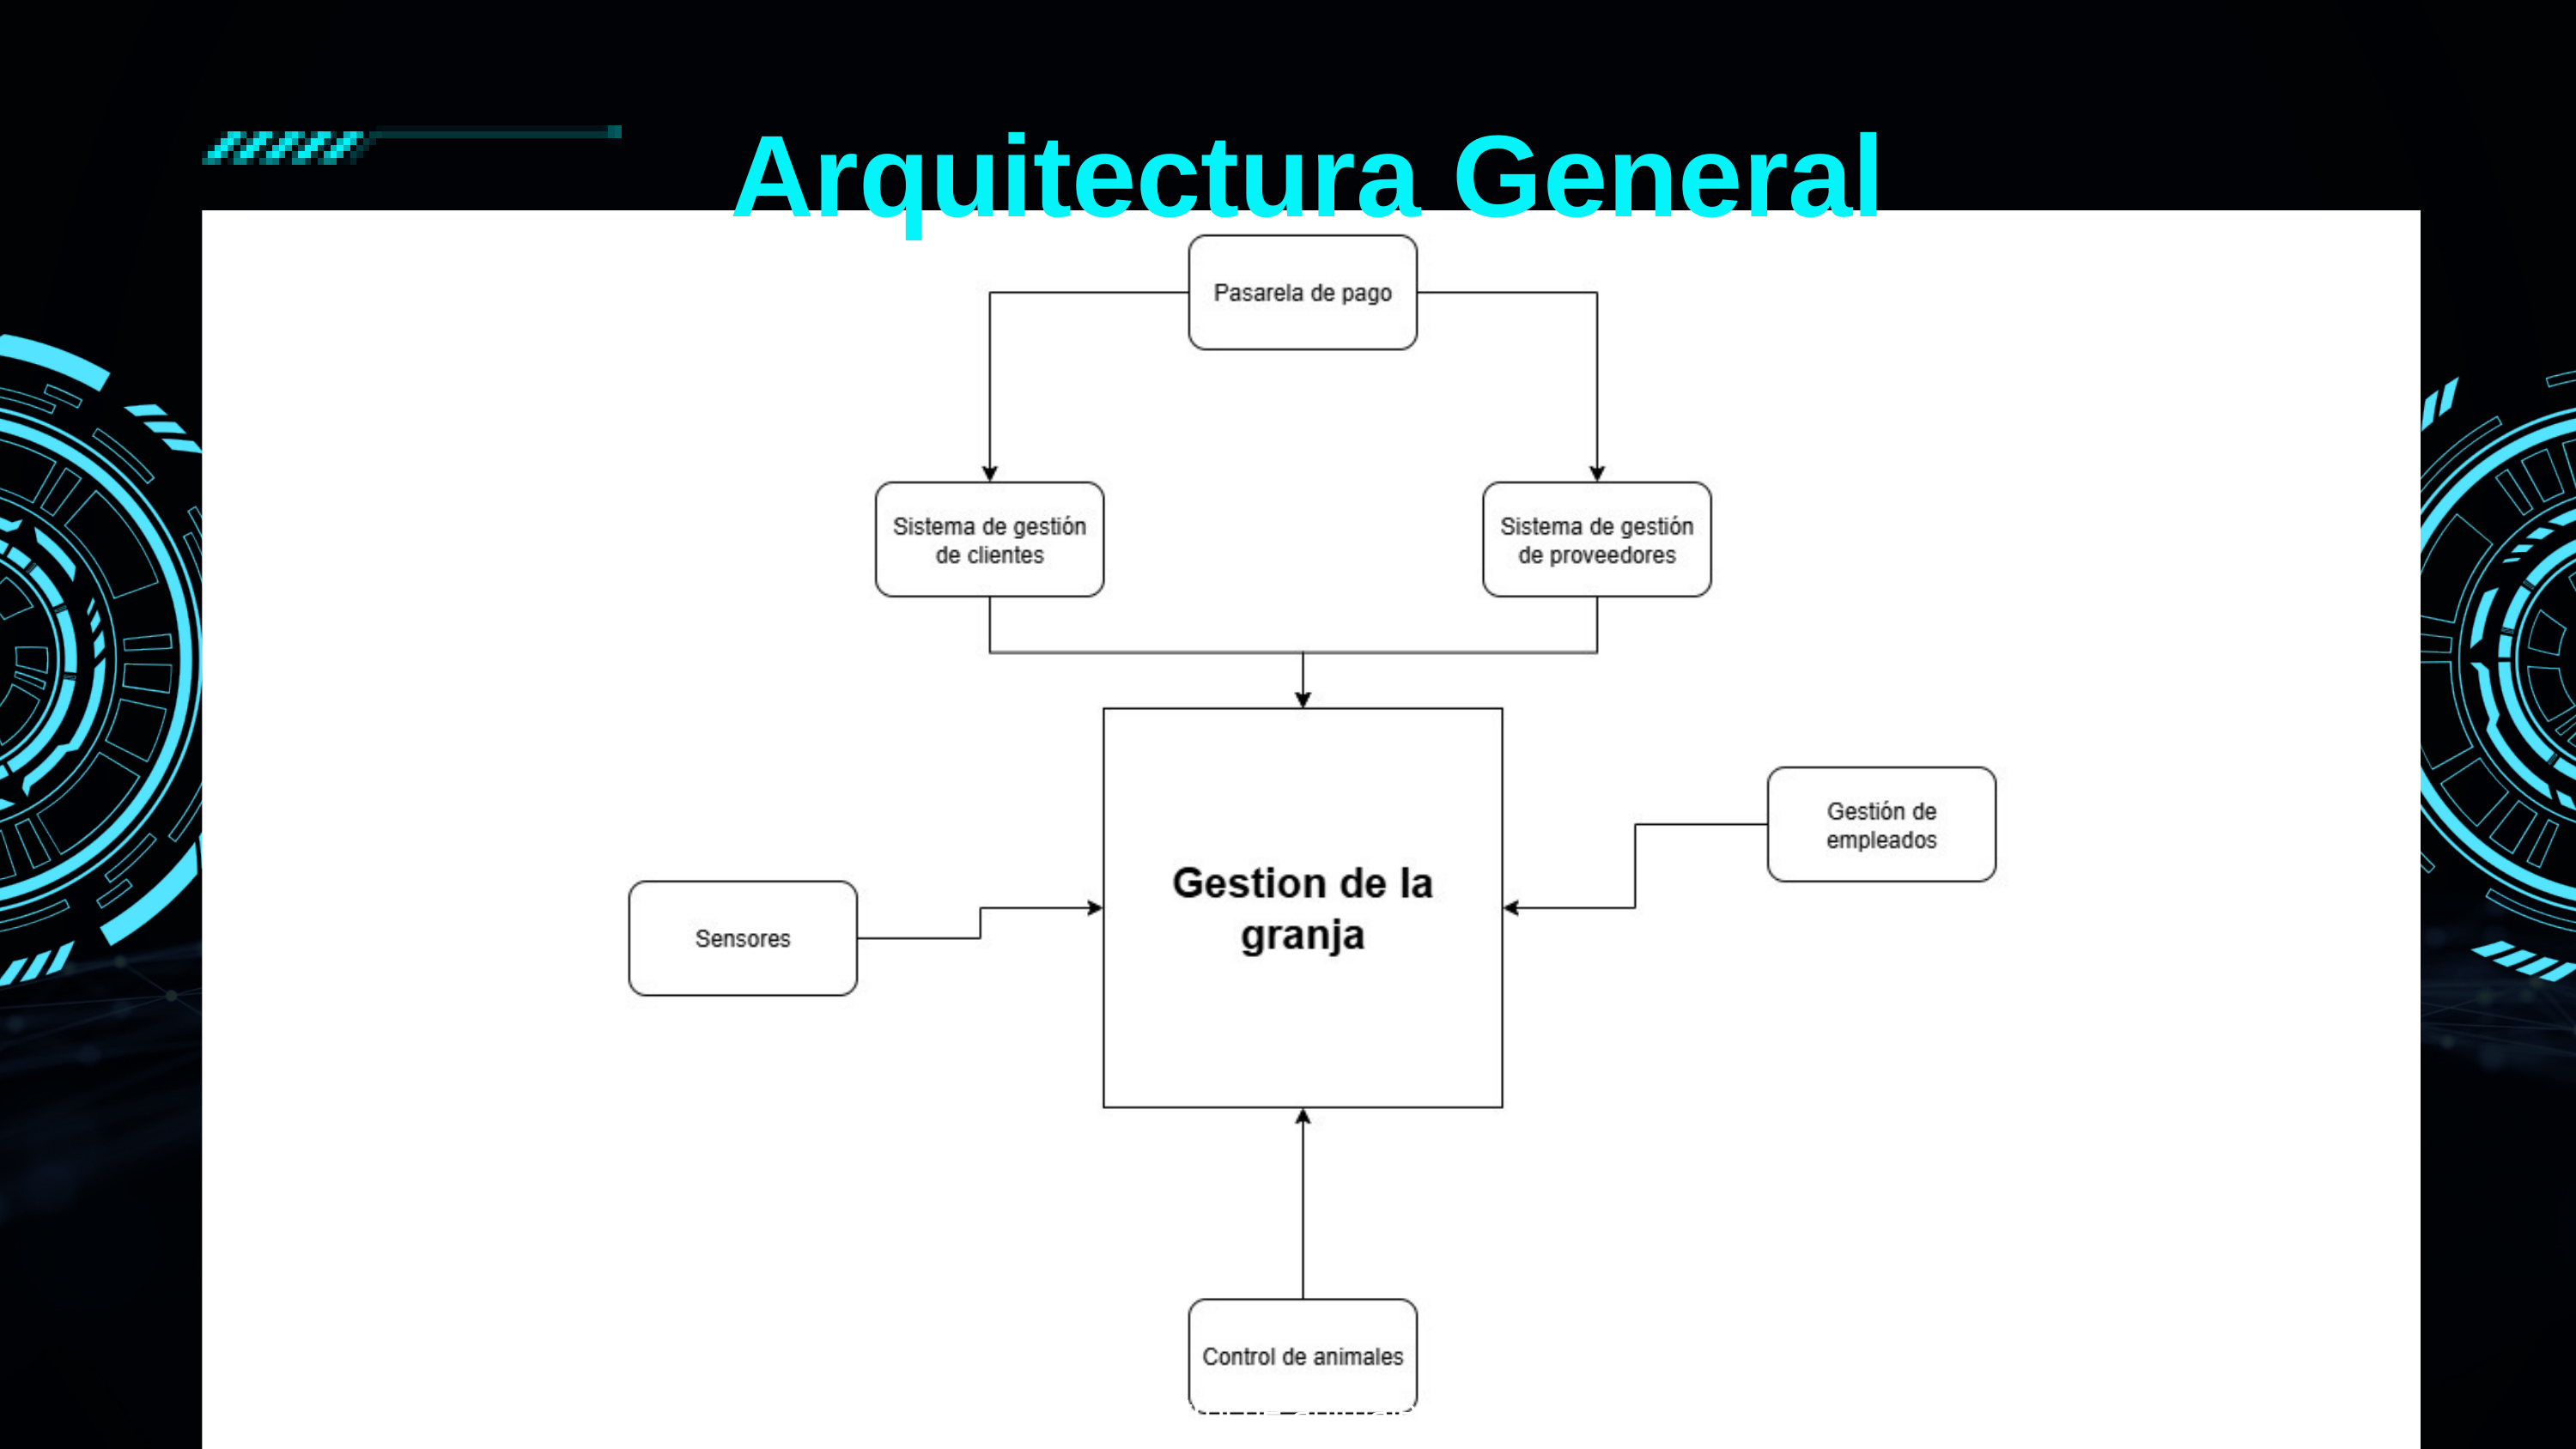

Arquitectura General

Pasarela de pago
Sistema de gestión de clientes
Sistema de gestión de proveedores

Gestión de la granja

Sensores
Gestión de empleados
Control de animales